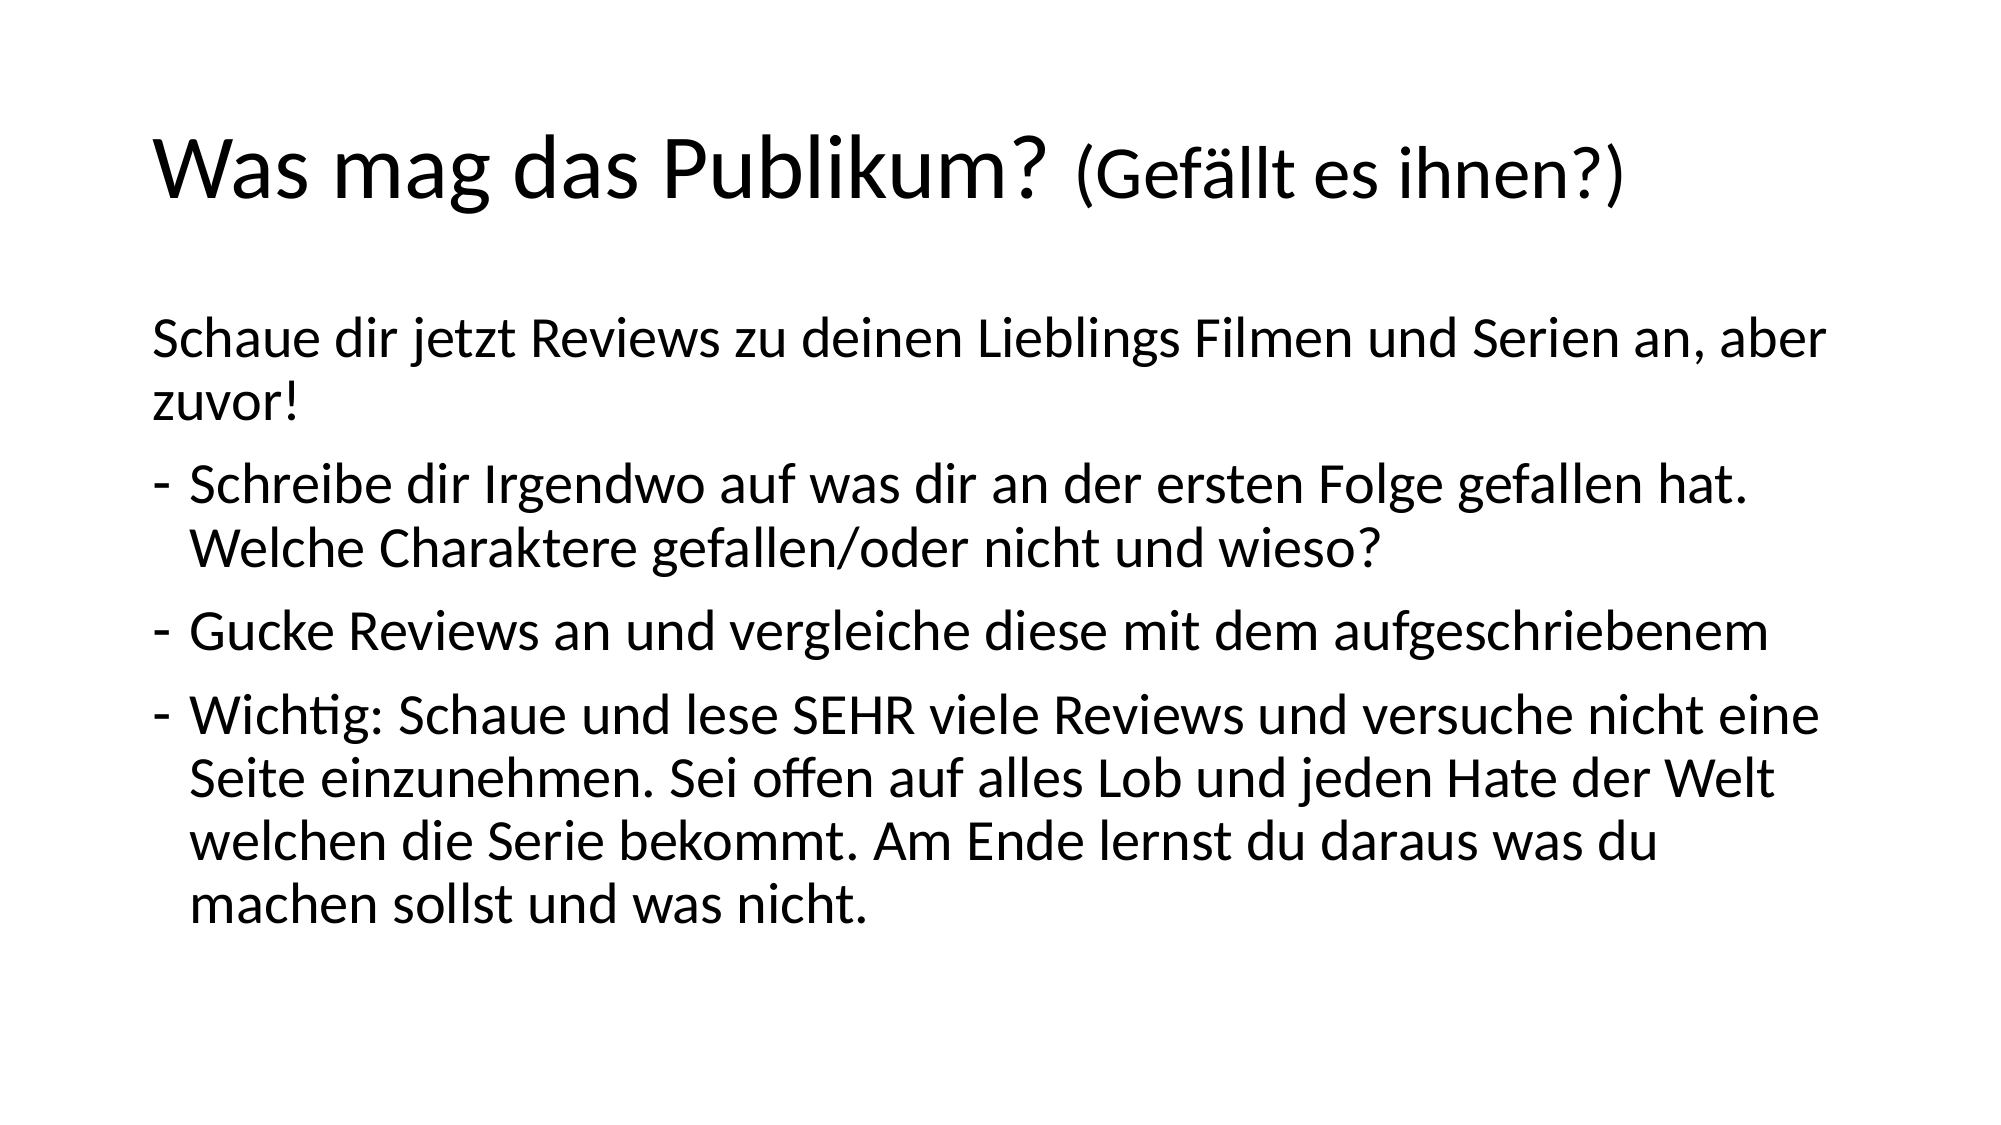

# Was mag das Publikum? (Gefällt es ihnen?)
Schaue dir jetzt Reviews zu deinen Lieblings Filmen und Serien an, aber zuvor!
Schreibe dir Irgendwo auf was dir an der ersten Folge gefallen hat. Welche Charaktere gefallen/oder nicht und wieso?
Gucke Reviews an und vergleiche diese mit dem aufgeschriebenem
Wichtig: Schaue und lese SEHR viele Reviews und versuche nicht eine Seite einzunehmen. Sei offen auf alles Lob und jeden Hate der Welt welchen die Serie bekommt. Am Ende lernst du daraus was du machen sollst und was nicht.